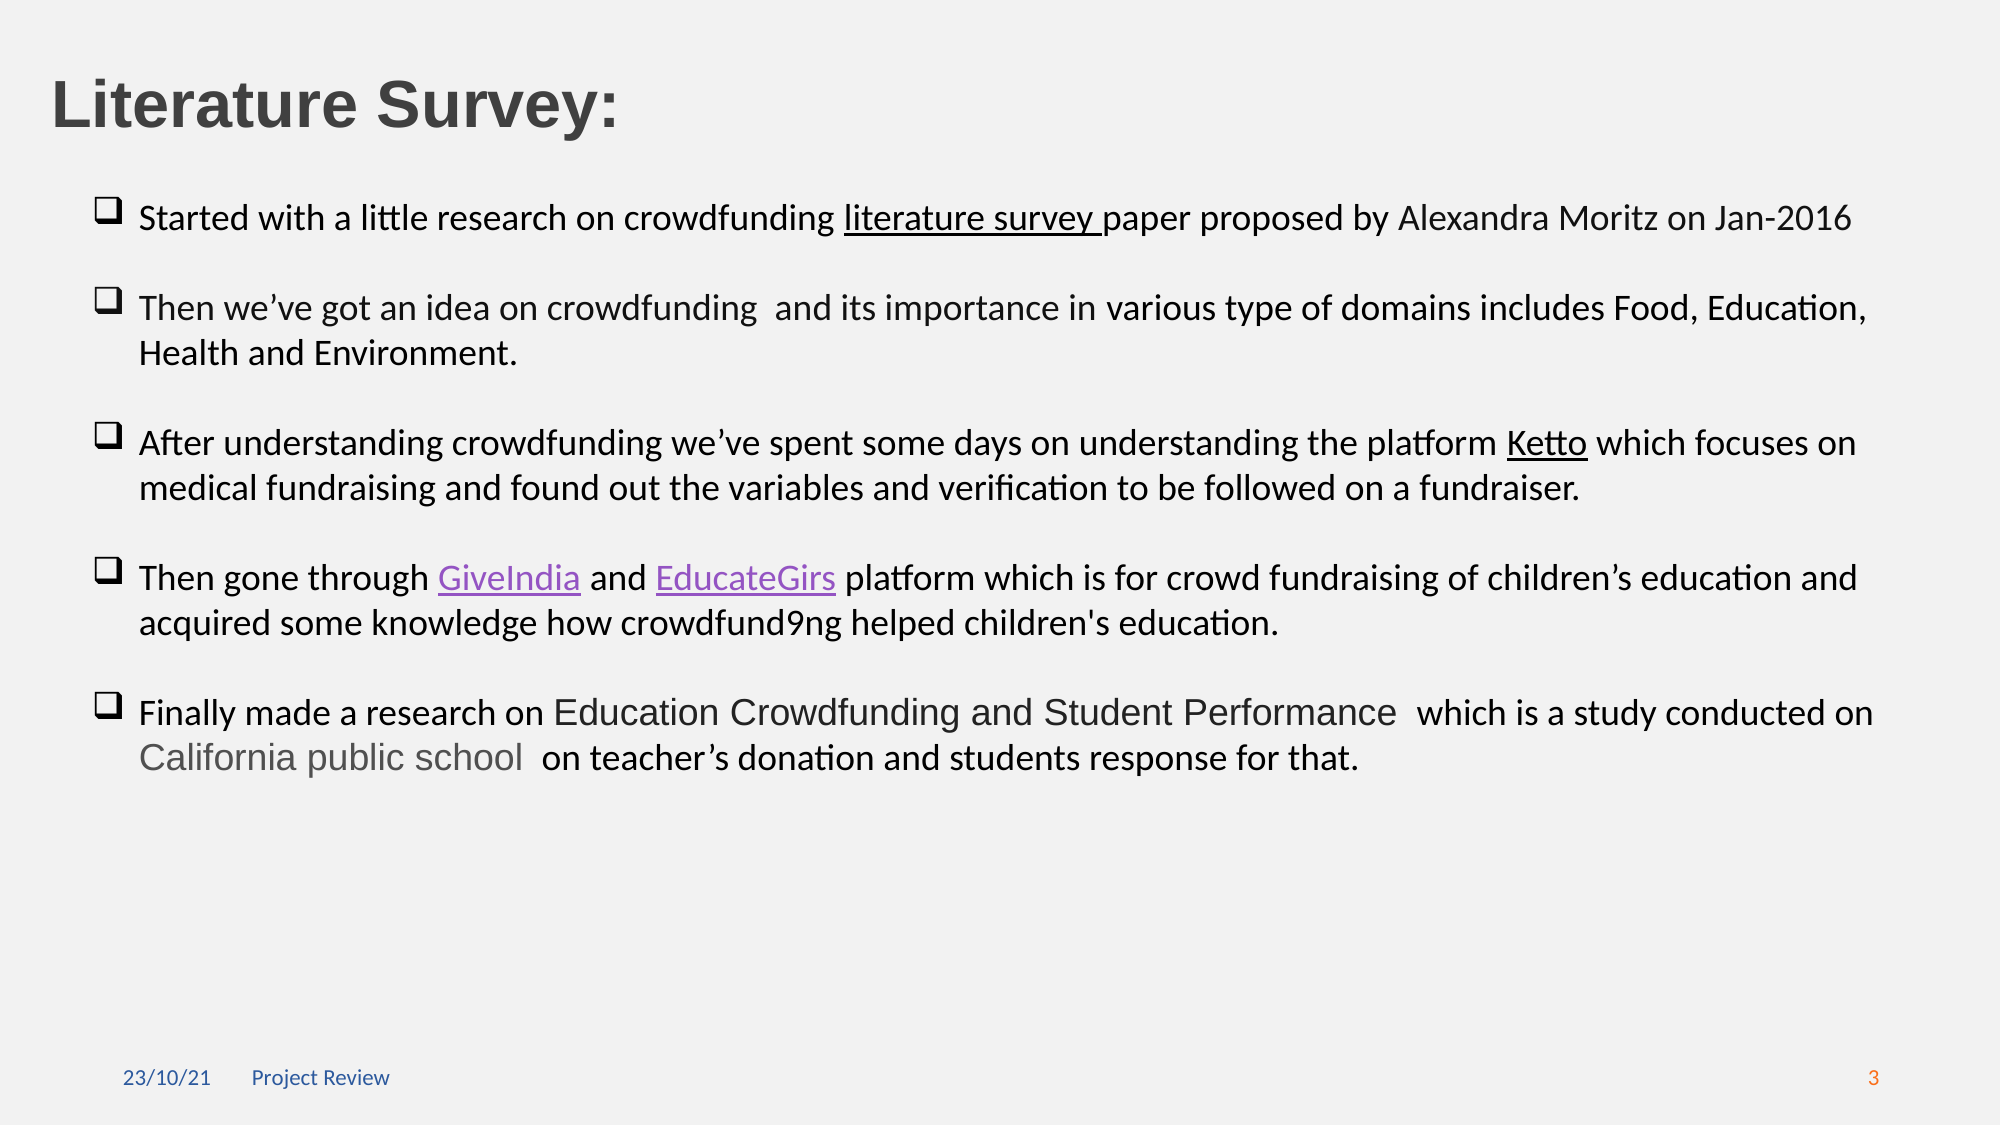

# Literature Survey:
Started with a little research on crowdfunding literature survey paper proposed by Alexandra Moritz on Jan-2016

Then we’ve got an idea on crowdfunding  and its importance in various type of domains includes Food, Education, Health and Environment.

After understanding crowdfunding we’ve spent some days on understanding the platform Ketto which focuses on medical fundraising and found out the variables and verification to be followed on a fundraiser.

Then gone through GiveIndia and EducateGirs platform which is for crowd fundraising of children’s education and acquired some knowledge how crowdfund9ng helped children's education.

Finally made a research on Education Crowdfunding and Student Performance  which is a study conducted on California public school  on teacher’s donation and students response for that.